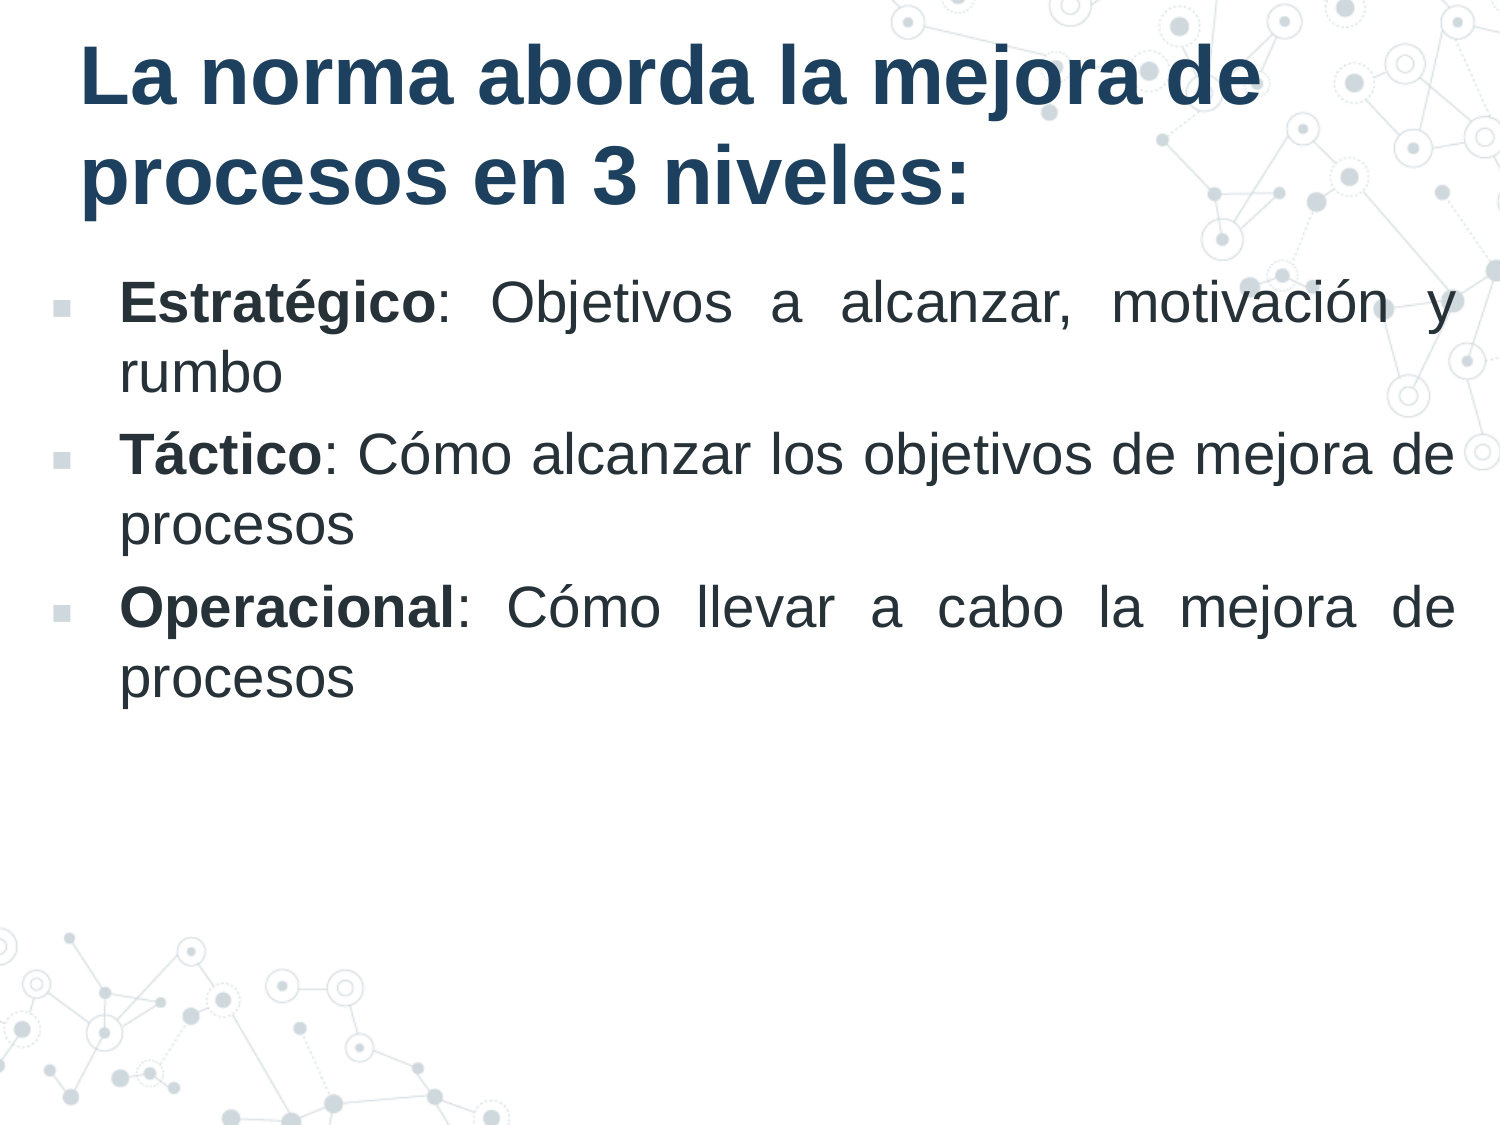

# La norma aborda la mejora de procesos en 3 niveles:
Estratégico: Objetivos a alcanzar, motivación y rumbo
Táctico: Cómo alcanzar los objetivos de mejora de procesos
Operacional: Cómo llevar a cabo la mejora de procesos